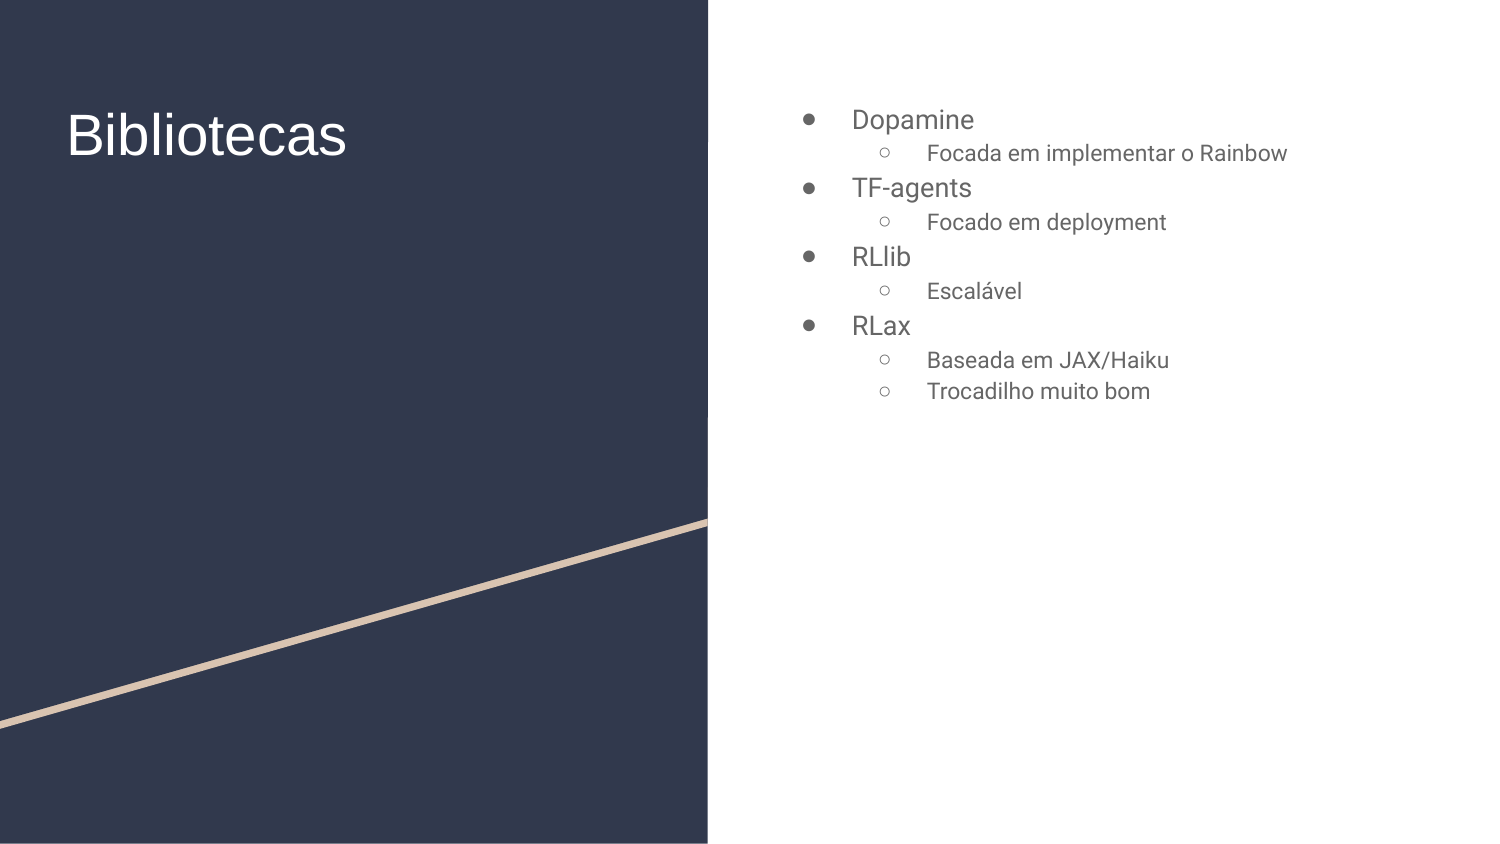

# Bibliotecas
Dopamine
Focada em implementar o Rainbow
TF-agents
Focado em deployment
RLlib
Escalável
RLax
Baseada em JAX/Haiku
Trocadilho muito bom